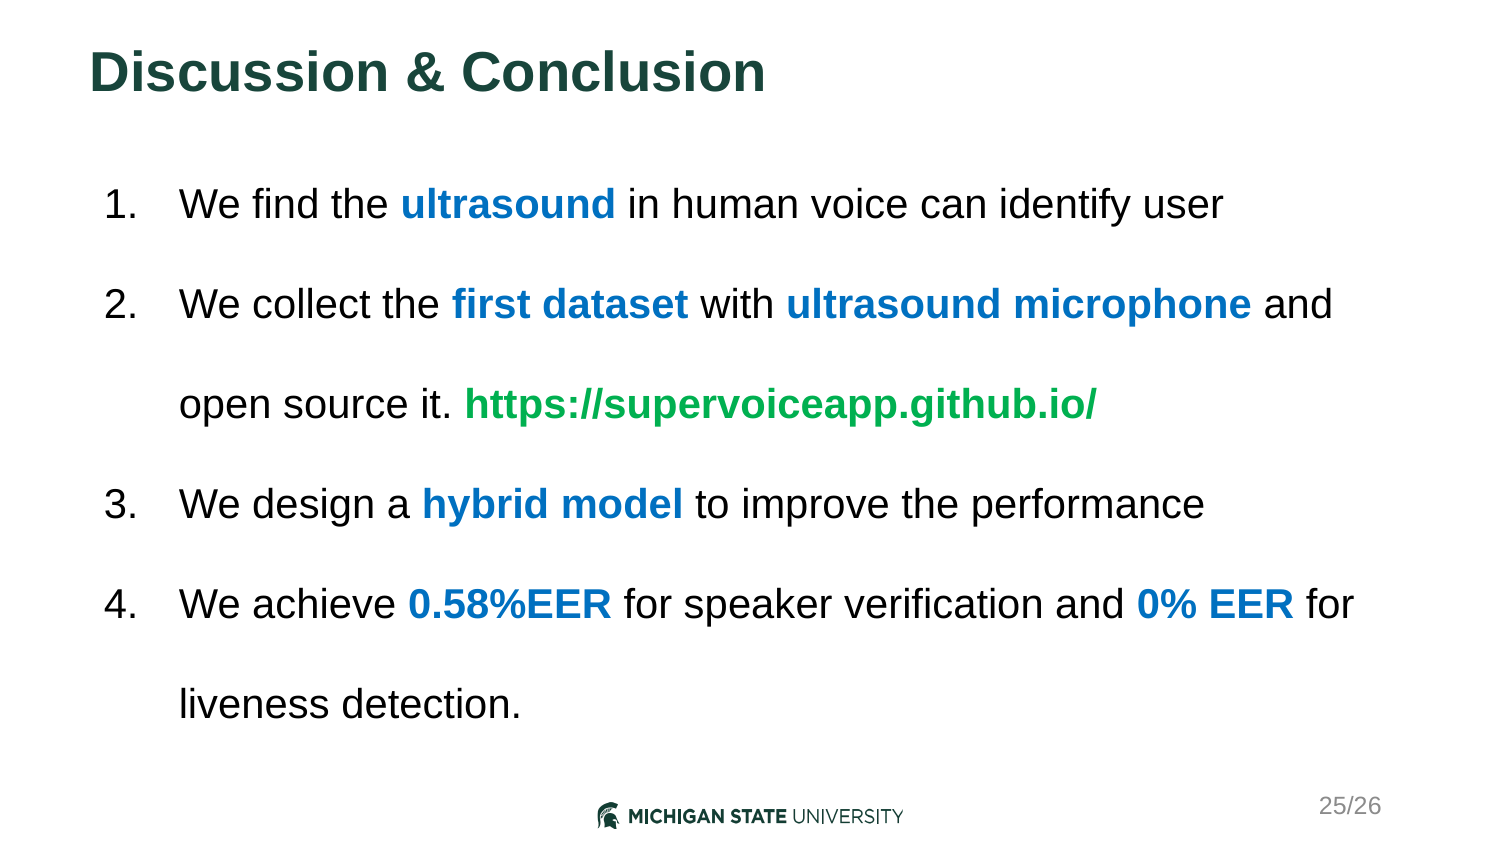

# Discussion & Conclusion
We find the ultrasound in human voice can identify user
We collect the first dataset with ultrasound microphone and open source it. https://supervoiceapp.github.io/
We design a hybrid model to improve the performance
We achieve 0.58%EER for speaker verification and 0% EER for liveness detection.
25/26